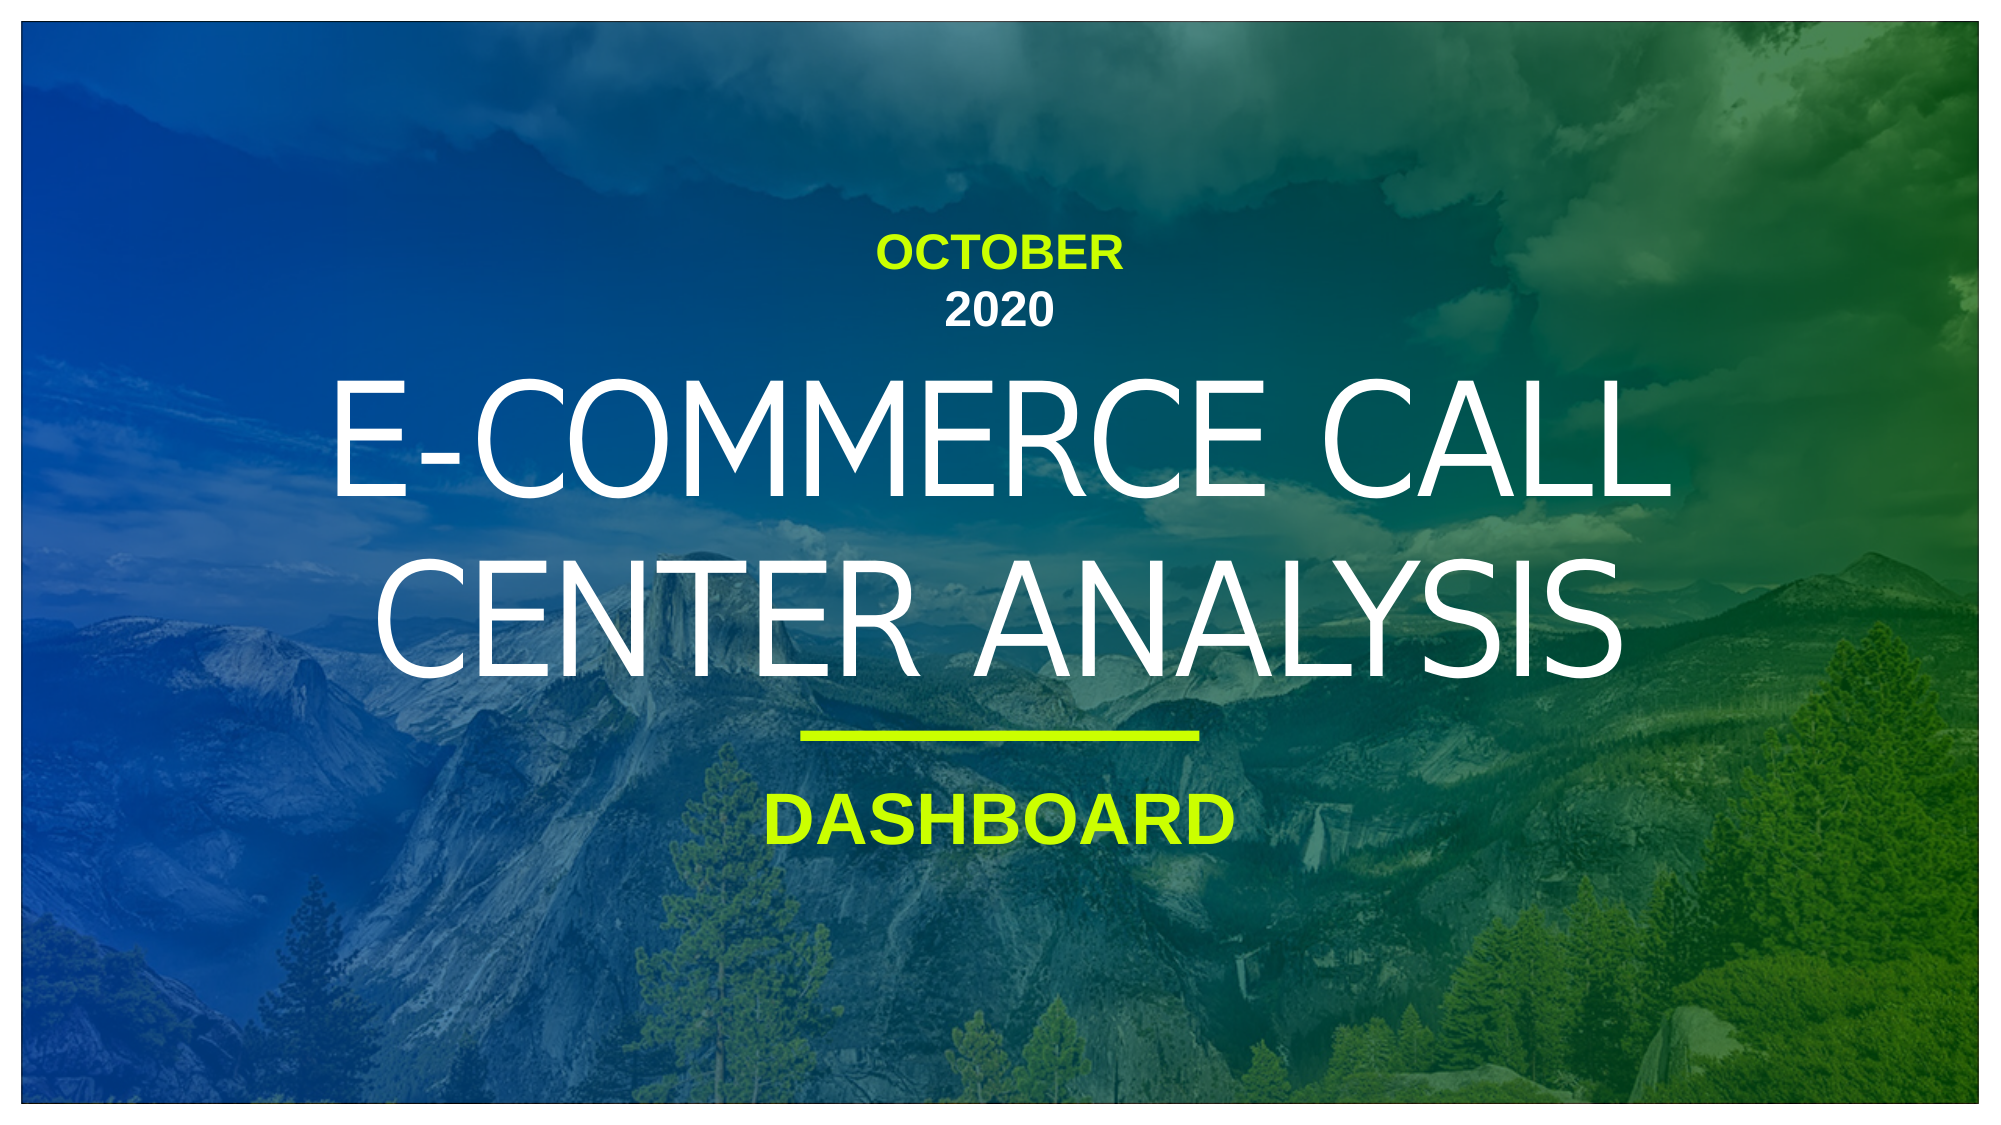

OCTOBER
2020
# E-COMMERCE CALL CENTER ANALYSIS
DASHBOARD